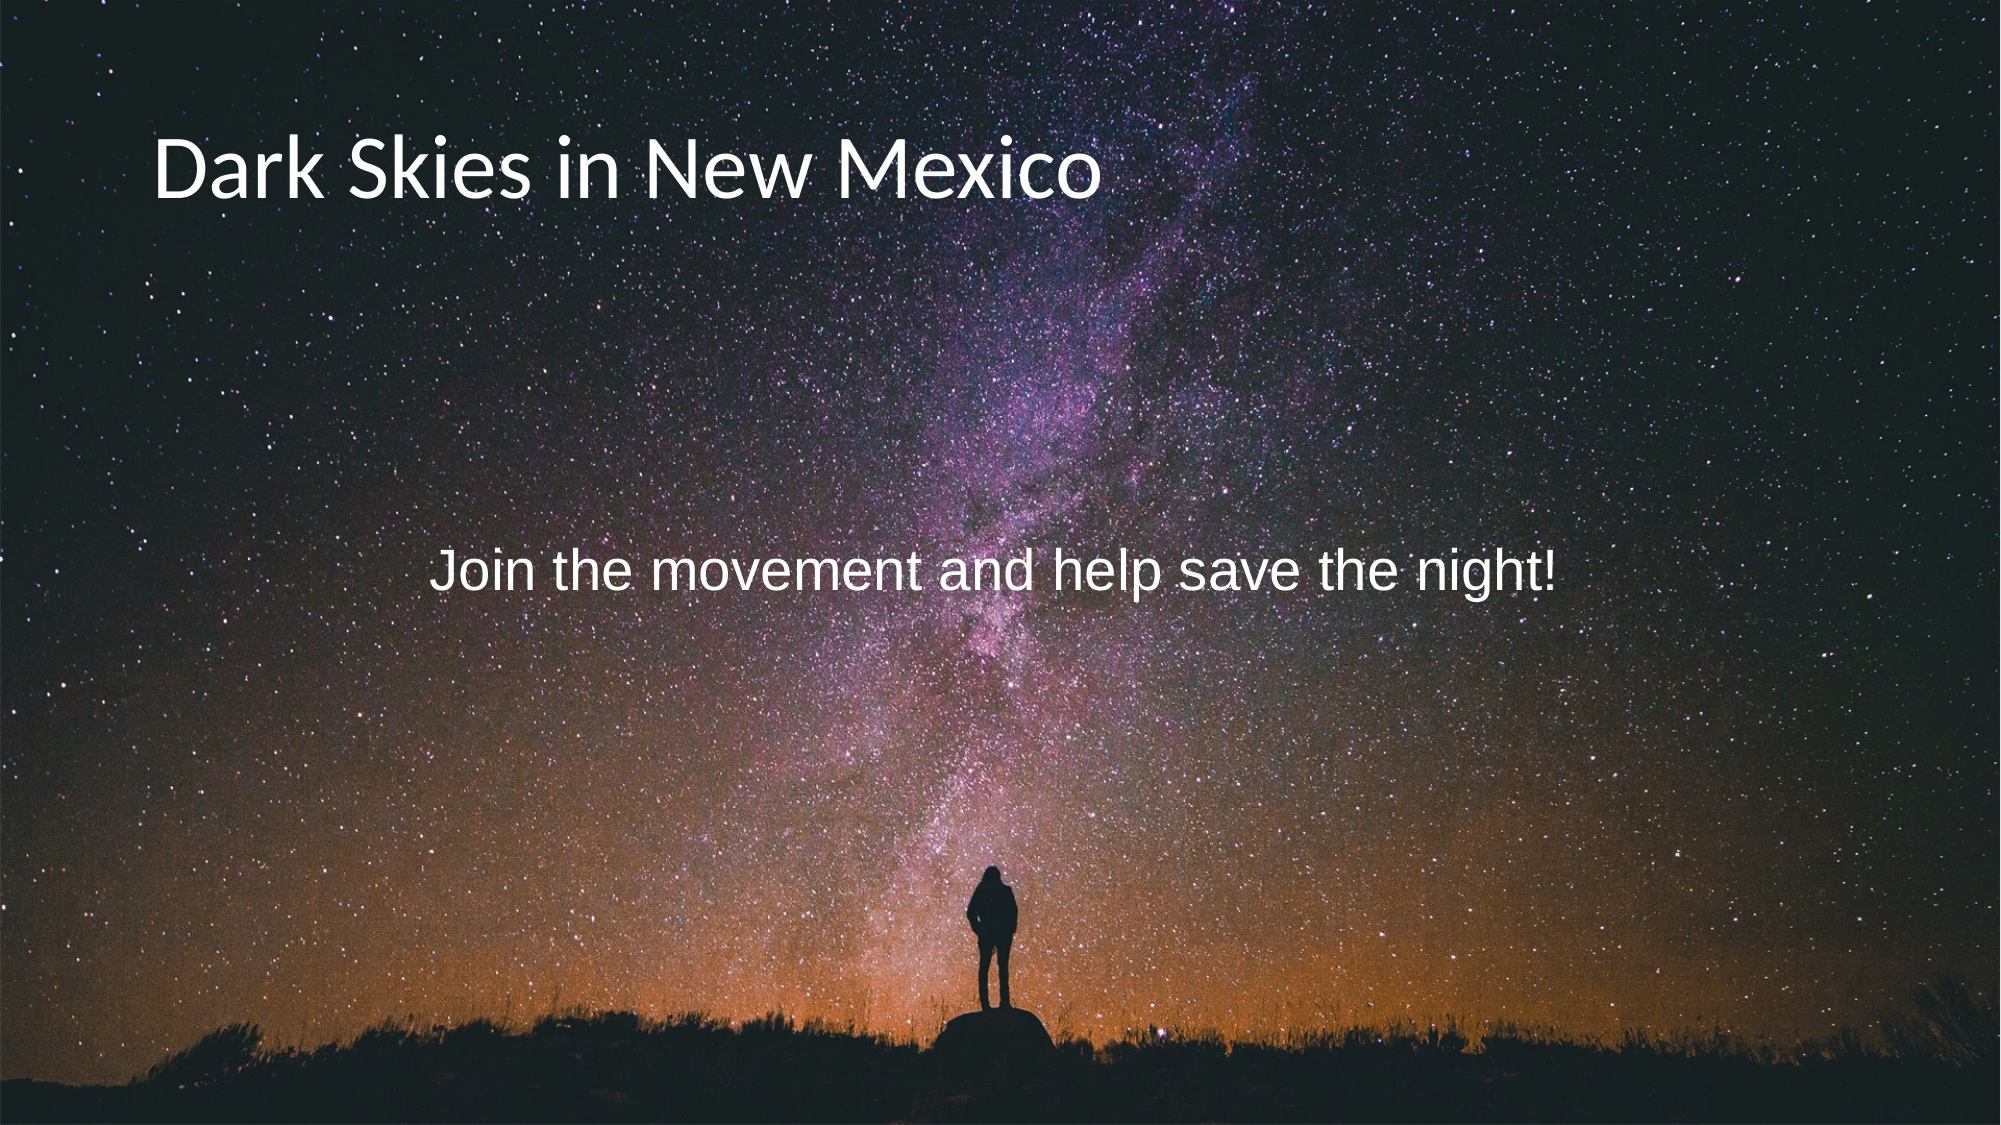

# Dark Skies in New Mexico
Join the movement and help save the night!